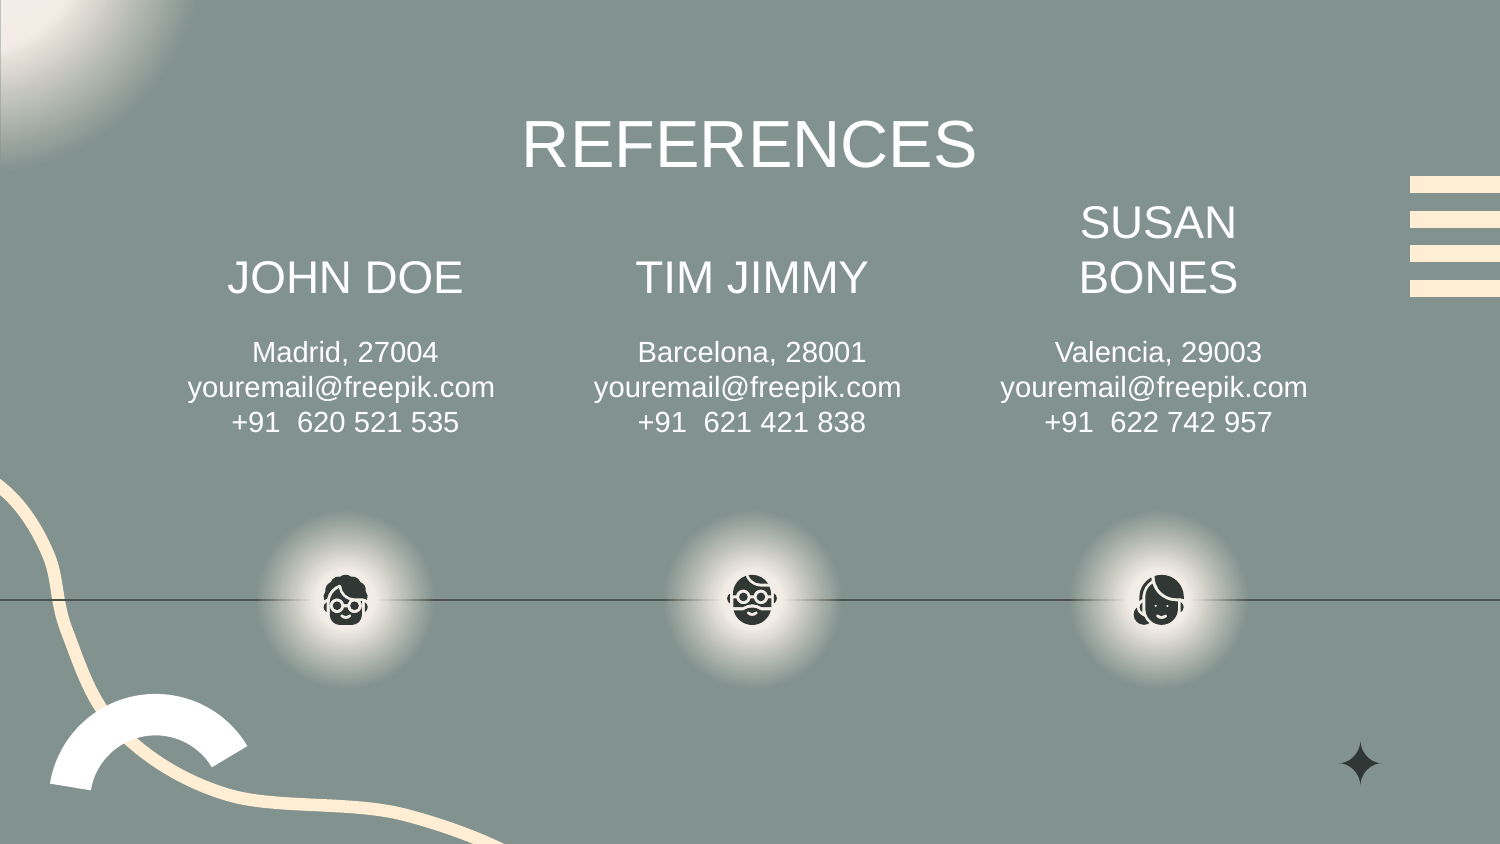

# REFERENCES
JOHN DOE
TIM JIMMY
SUSAN BONES
Madrid, 27004
youremail@freepik.com
+91  620 521 535
Barcelona, 28001
youremail@freepik.com
+91  621 421 838
Valencia, 29003
youremail@freepik.com
+91  622 742 957